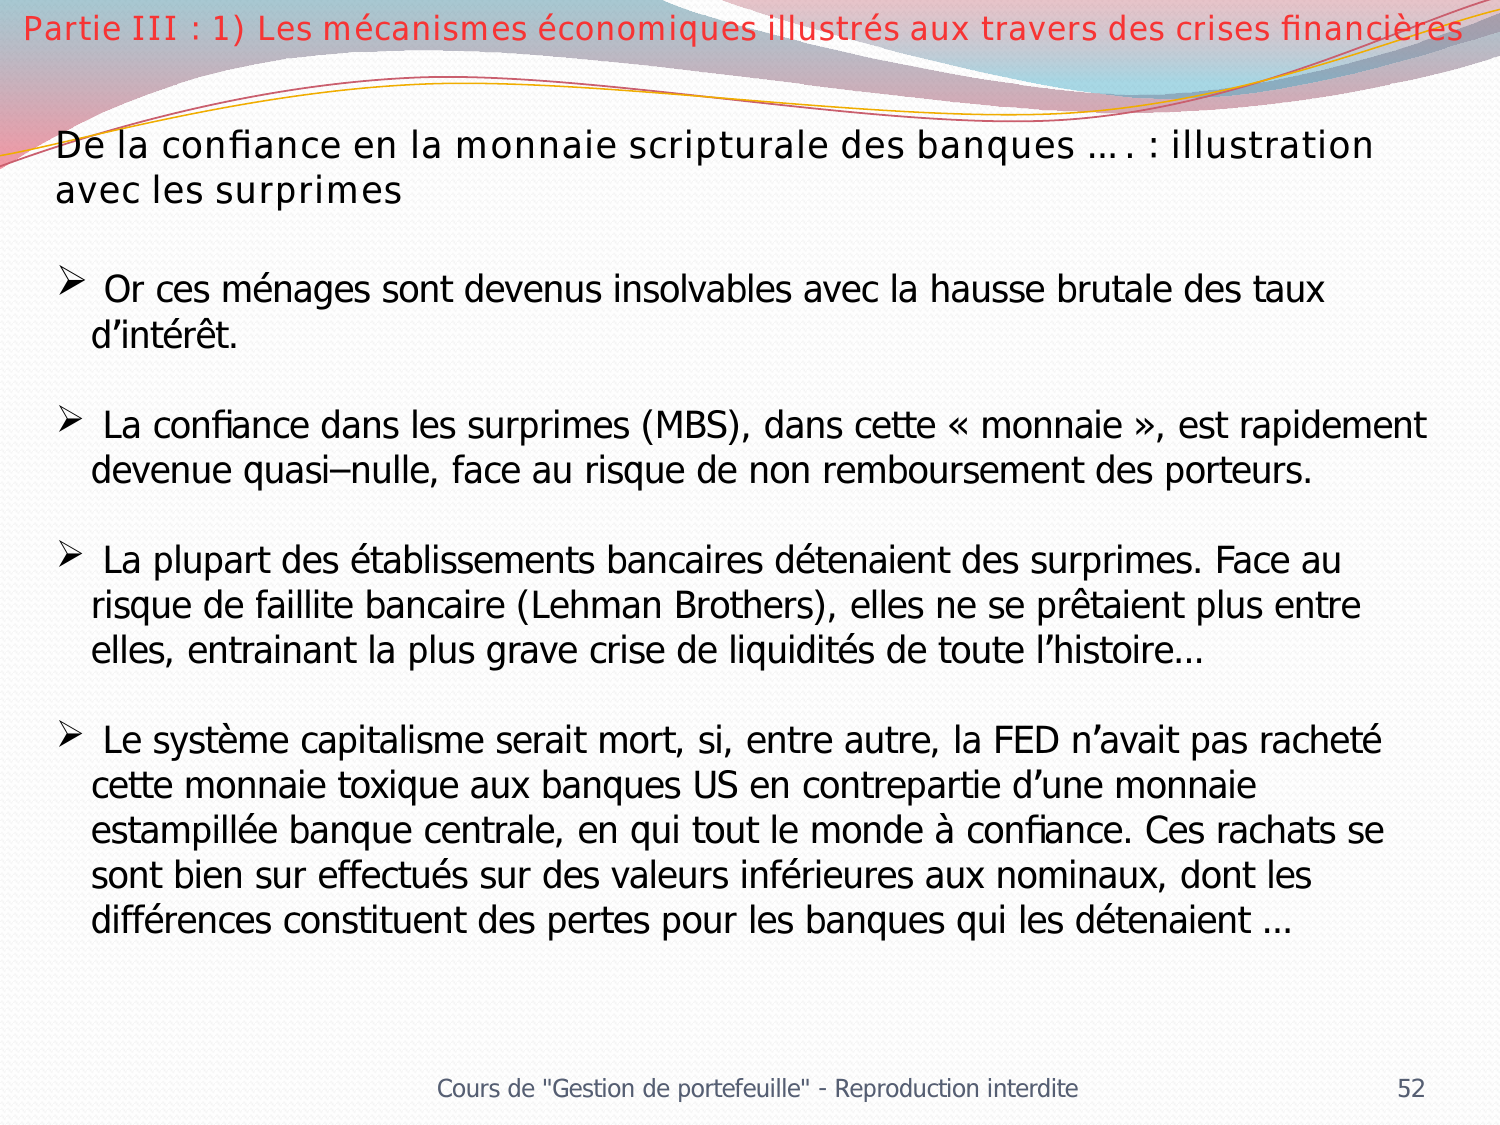

Partie III : 1) Les mécanismes économiques illustrés aux travers des crises financières
De la confiance en la monnaie scripturale des banques …. : illustration avec les surprimes

 Or ces ménages sont devenus insolvables avec la hausse brutale des taux d’intérêt.

 La confiance dans les surprimes (MBS), dans cette « monnaie », est rapidement devenue quasi–nulle, face au risque de non remboursement des porteurs.

 La plupart des établissements bancaires détenaient des surprimes. Face au risque de faillite bancaire (Lehman Brothers), elles ne se prêtaient plus entre elles, entrainant la plus grave crise de liquidités de toute l’histoire…

 Le système capitalisme serait mort, si, entre autre, la FED n’avait pas racheté cette monnaie toxique aux banques US en contrepartie d’une monnaie estampillée banque centrale, en qui tout le monde à confiance. Ces rachats se sont bien sur effectués sur des valeurs inférieures aux nominaux, dont les différences constituent des pertes pour les banques qui les détenaient …
52
Cours de "Gestion de portefeuille" - Reproduction interdite